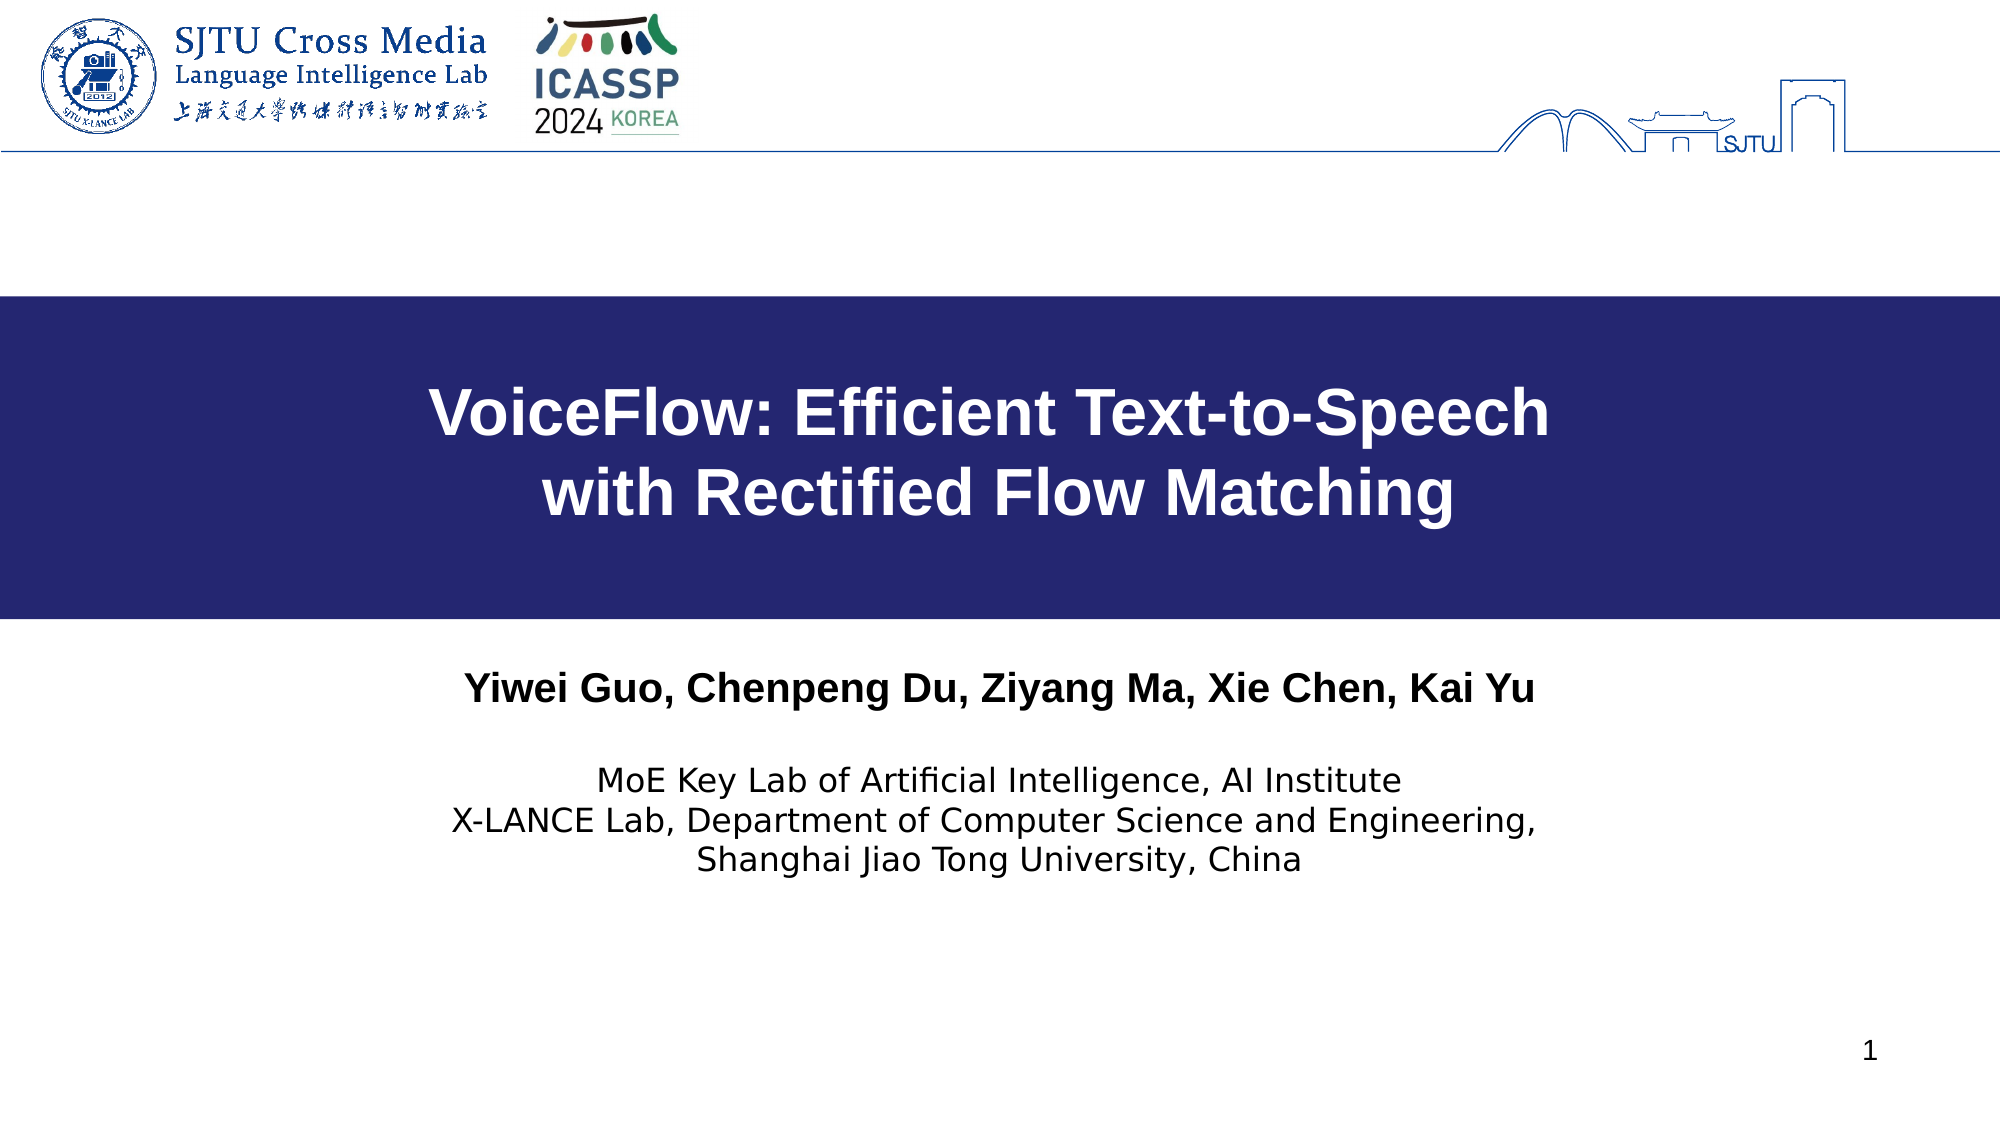

VoiceFlow: Efficient Text-to-Speech
with Rectified Flow Matching
Yiwei Guo, Chenpeng Du, Ziyang Ma, Xie Chen, Kai Yu
MoE Key Lab of Artificial Intelligence, AI Institute
X-LANCE Lab, Department of Computer Science and Engineering,
Shanghai Jiao Tong University, China
1